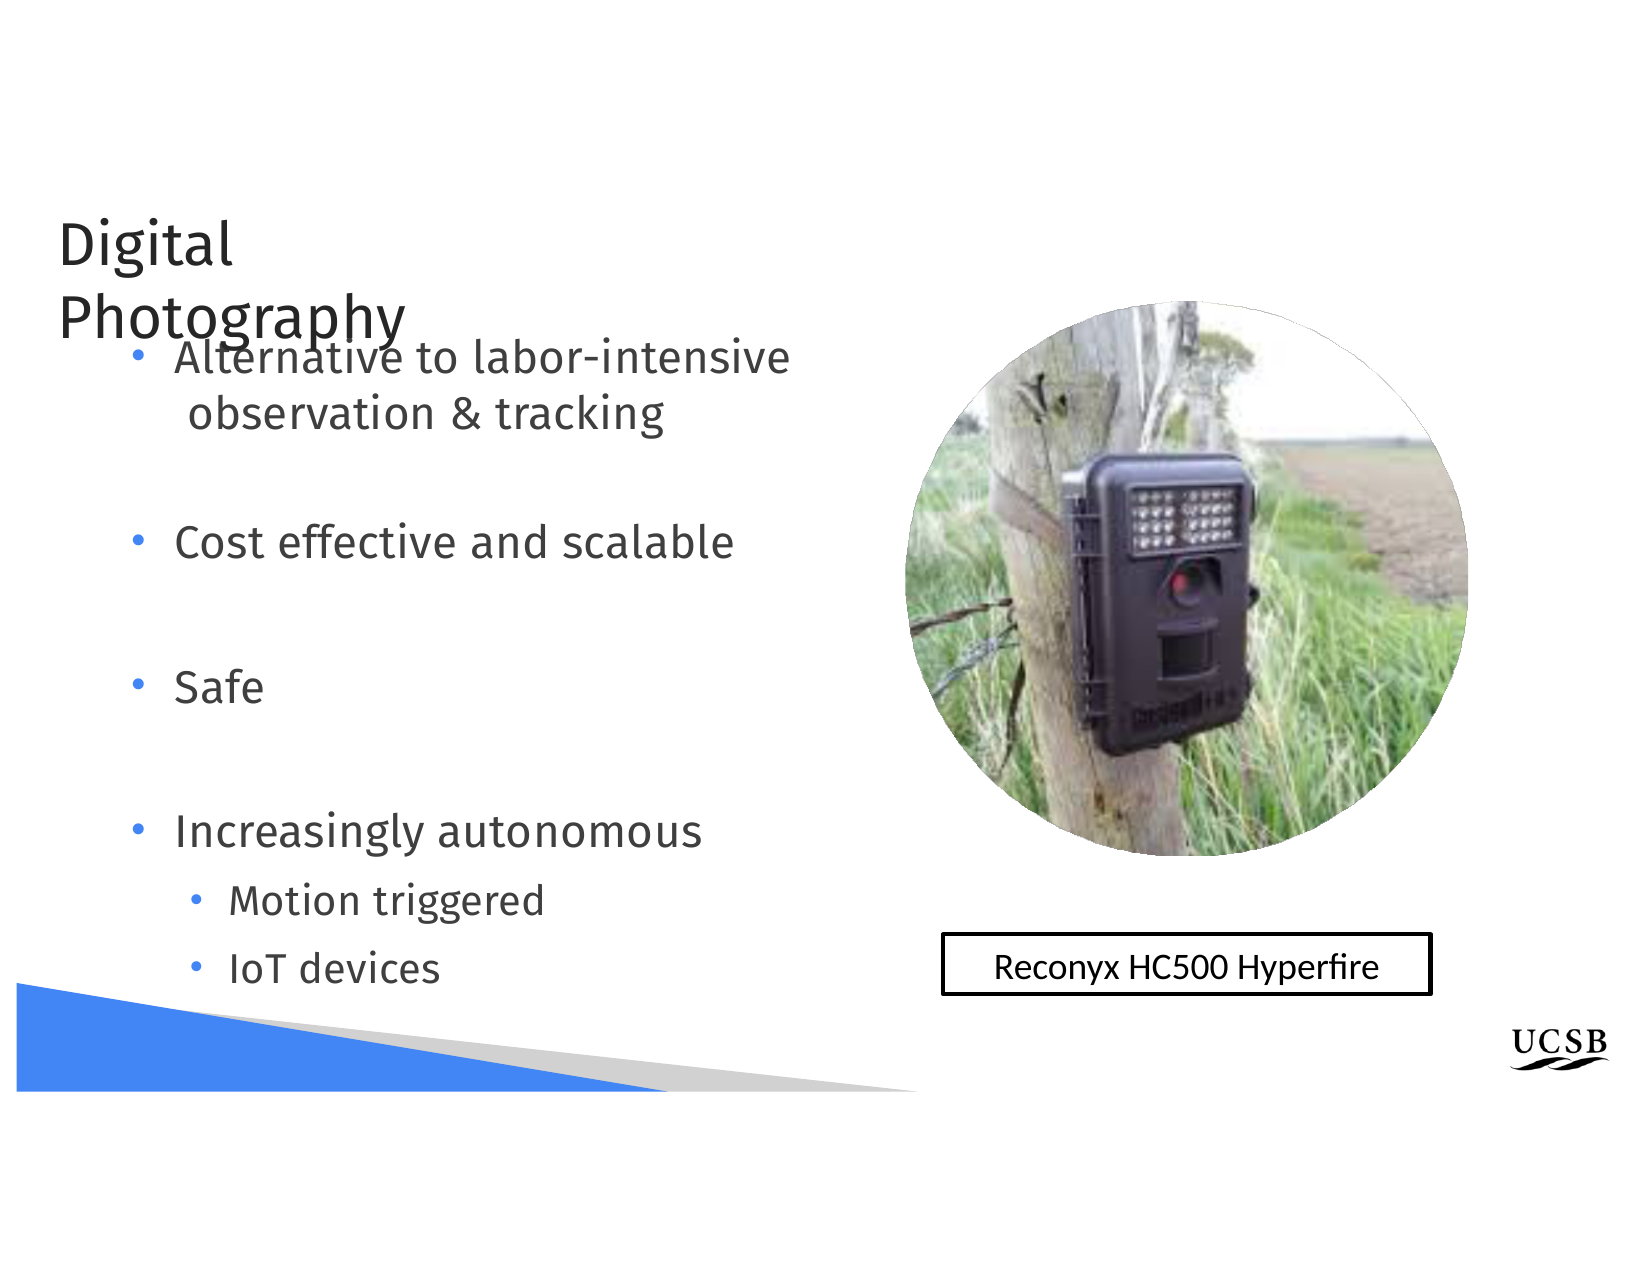

# Digital Photography

Alternative to labor-intensive  observation & tracking

Cost effective and scalable

Safe

Increasingly autonomous
Motion triggered
IoT devices
Reconyx HC500 Hyperfire